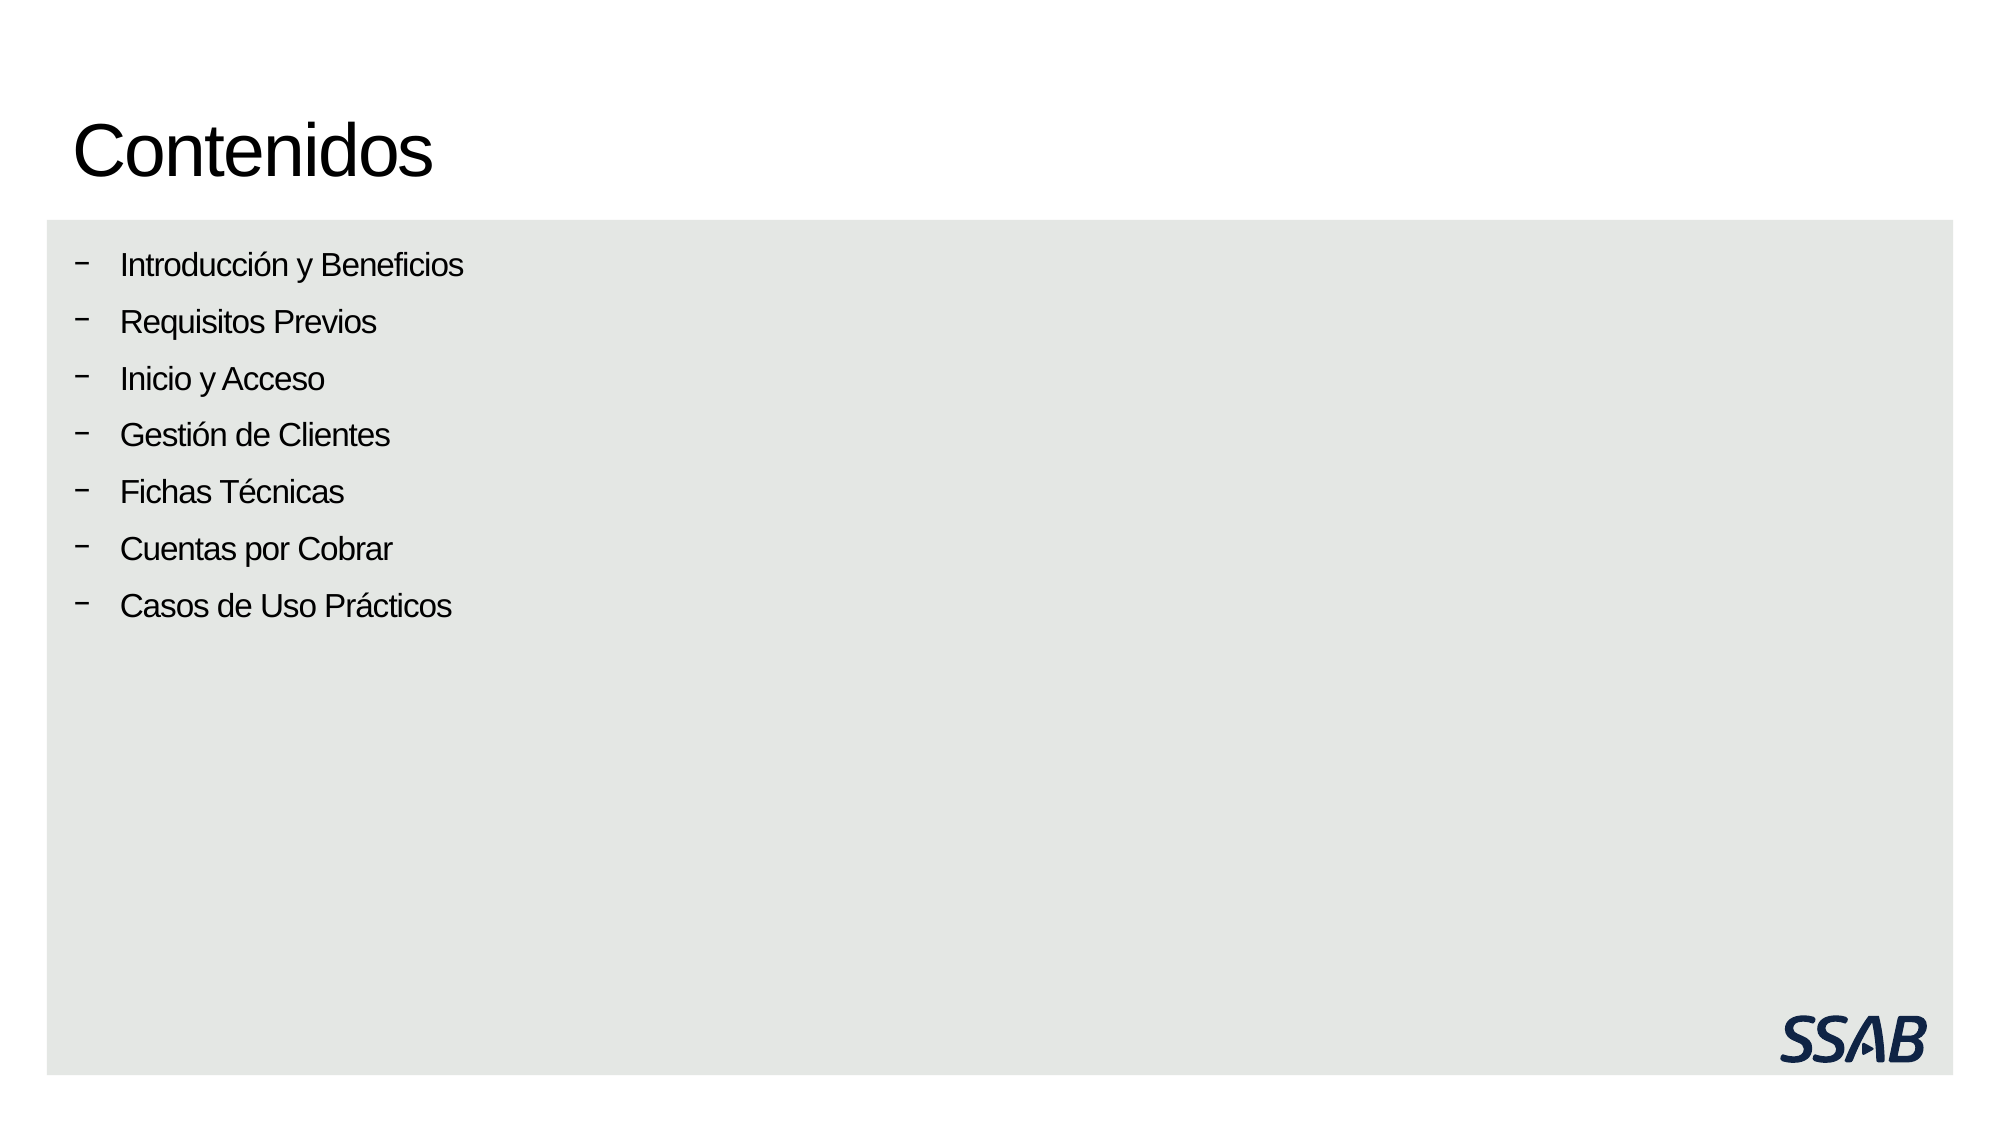

# Contenidos
Introducción y Beneficios
Requisitos Previos
Inicio y Acceso
Gestión de Clientes
Fichas Técnicas
Cuentas por Cobrar
Casos de Uso Prácticos